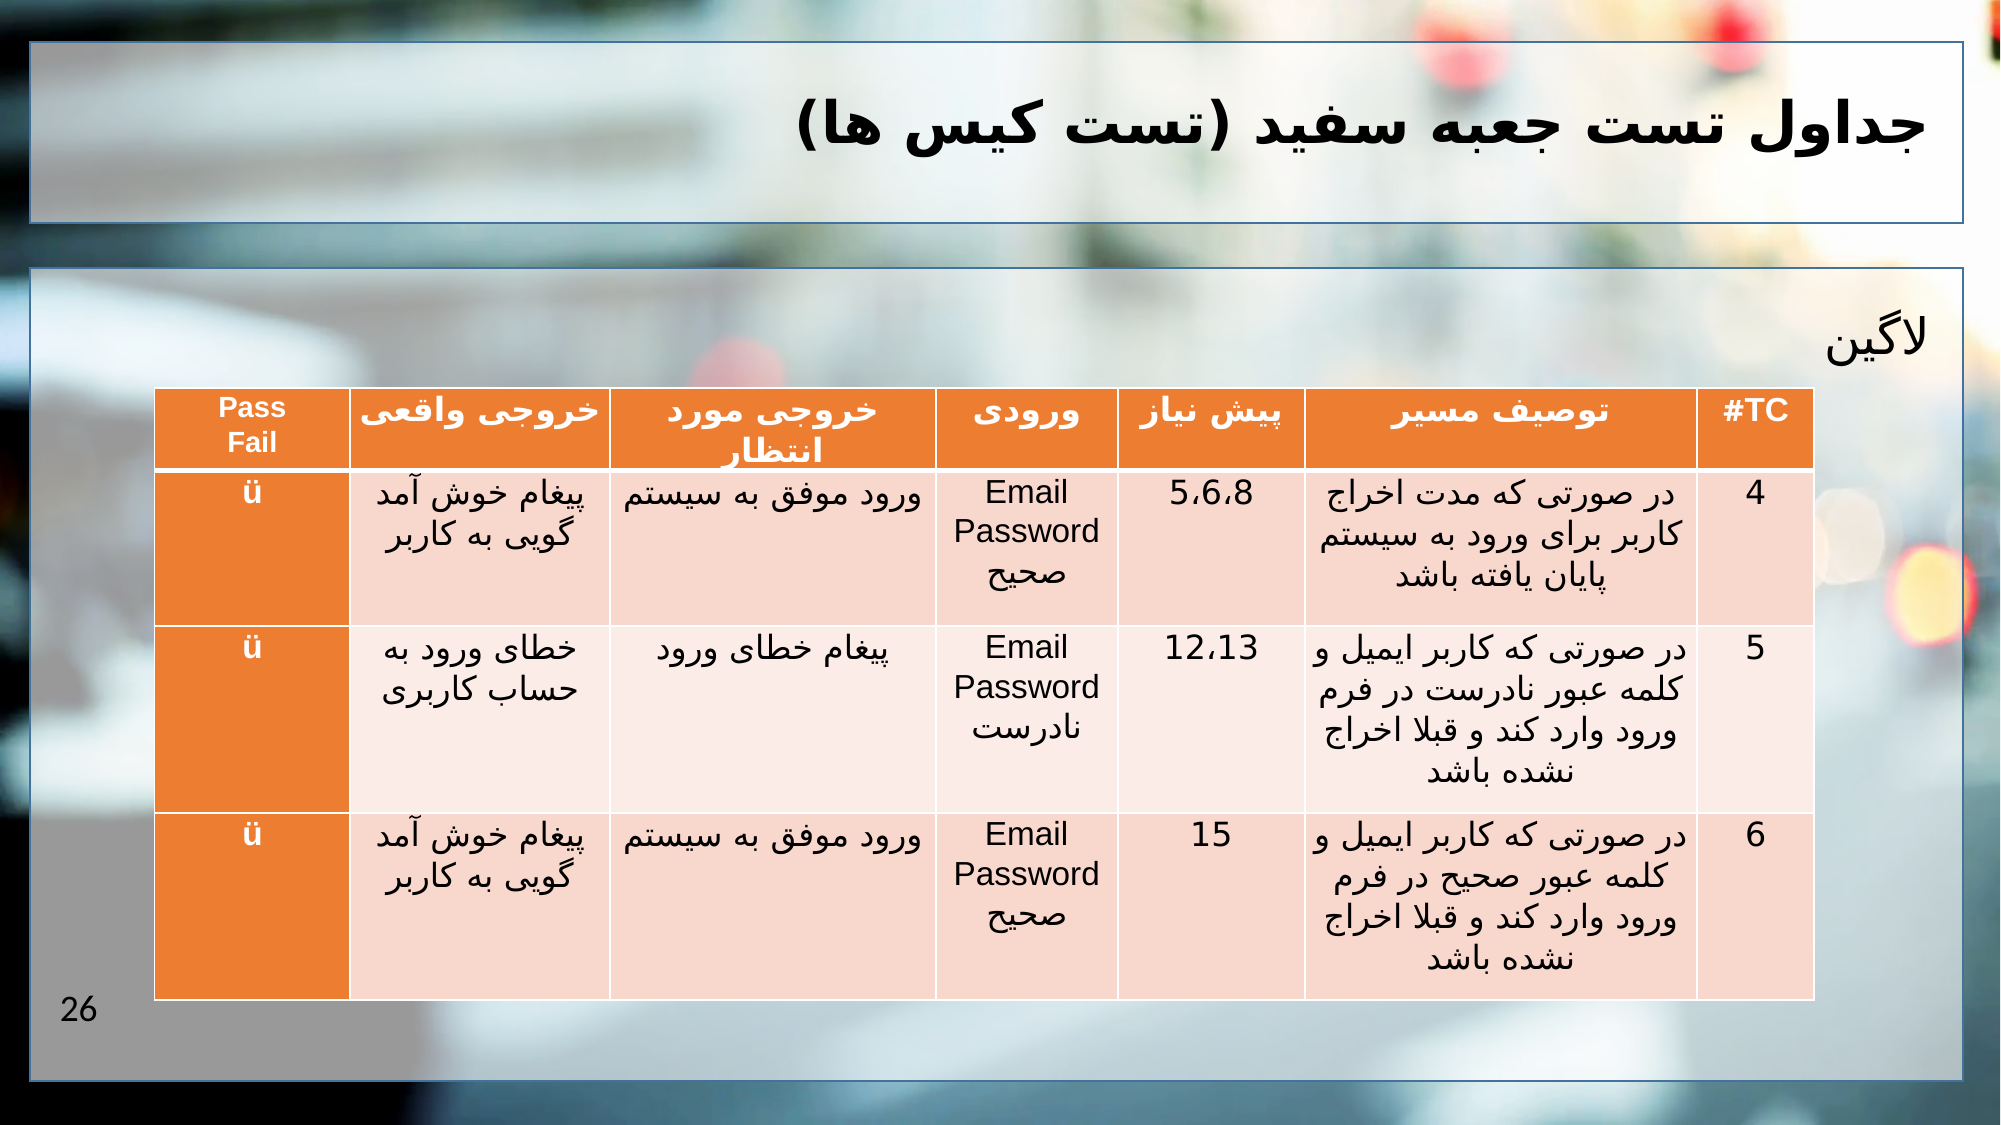

جداول تست جعبه سفید (تست کیس ها)
لاگین
| Pass Fail | خروجی واقعی | خروجی مورد انتظار | ورودی | پیش نیاز | توصیف مسیر | TC# |
| --- | --- | --- | --- | --- | --- | --- |
| ü | پیغام خوش آمد گویی به کاربر | ورود موفق به سیستم | Email Password صحیح | 5،6،8 | در صورتی که مدت اخراج کاربر برای ورود به سیستم پایان یافته باشد | 4 |
| ü | خطای ورود به حساب کاربری | پیغام خطای ورود | Email Password نادرست | 12،13 | در صورتی که کاربر ایمیل و کلمه عبور نادرست در فرم ورود وارد کند و قبلا اخراج نشده باشد | 5 |
| ü | پیغام خوش آمد گویی به کاربر | ورود موفق به سیستم | Email Password صحیح | 15 | در صورتی که کاربر ایمیل و کلمه عبور صحیح در فرم ورود وارد کند و قبلا اخراج نشده باشد | 6 |
26